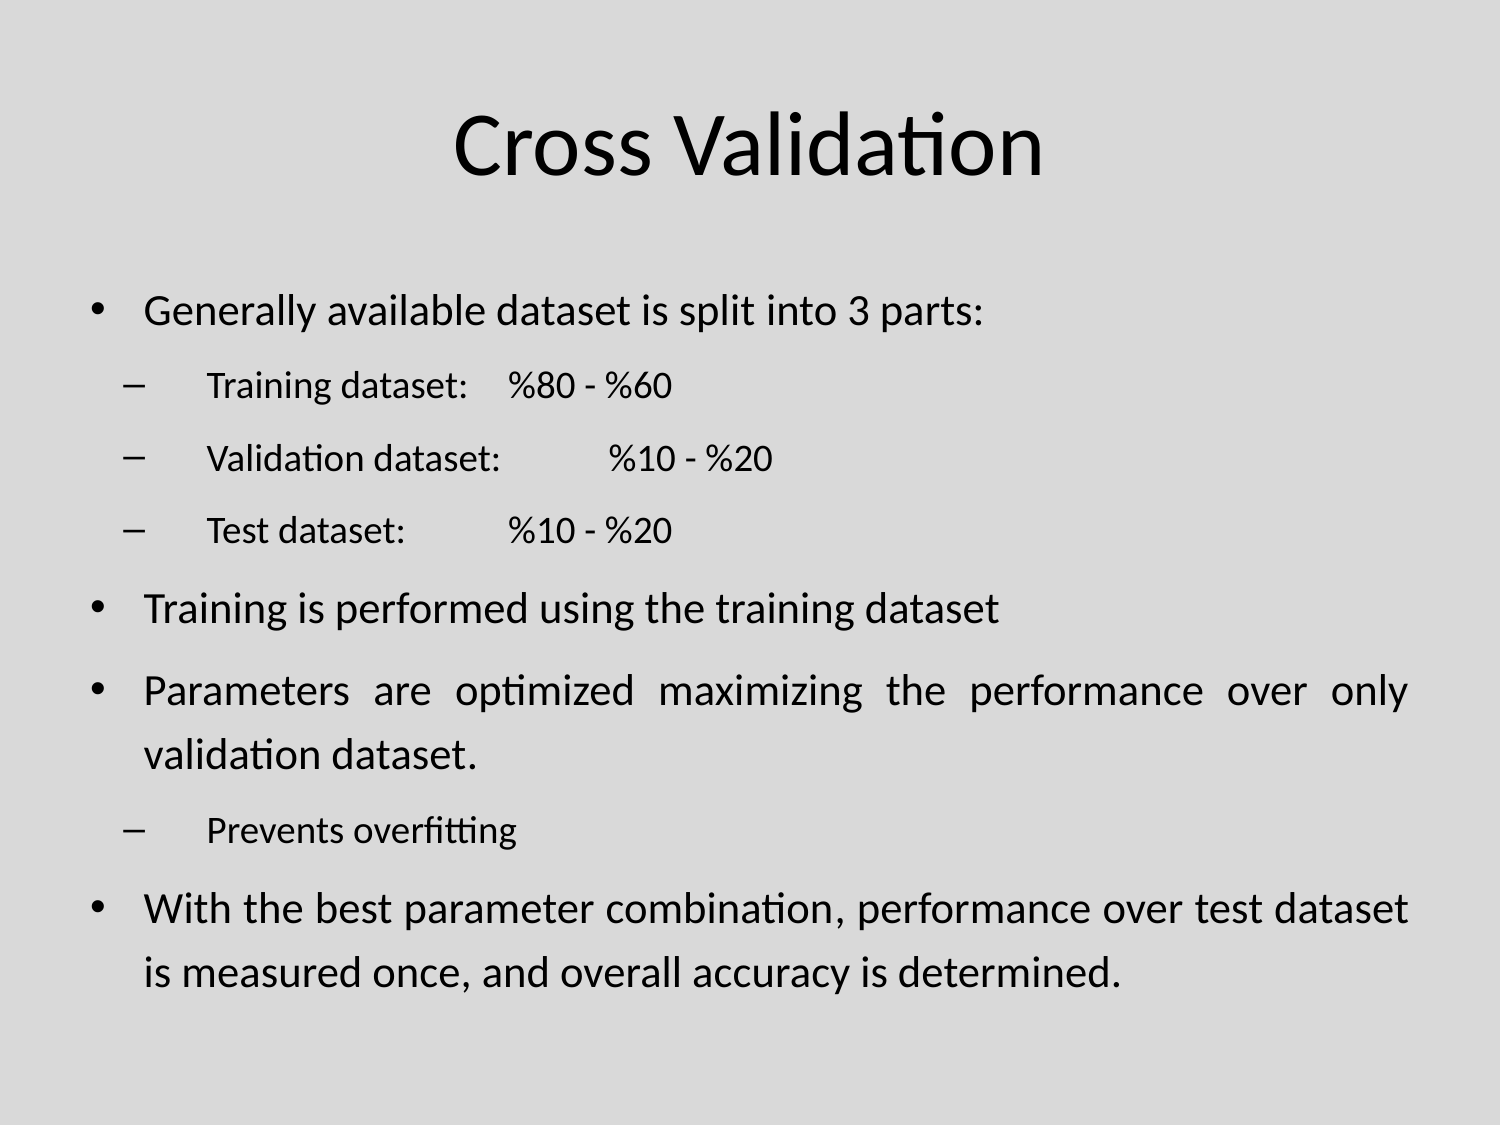

# Cross Validation
Generally available dataset is split into 3 parts:
Training dataset: 		%80 - %60
Validation dataset: 		%10 - %20
Test dataset: 		%10 - %20
Training is performed using the training dataset
Parameters are optimized maximizing the performance over only validation dataset.
Prevents overfitting
With the best parameter combination, performance over test dataset is measured once, and overall accuracy is determined.